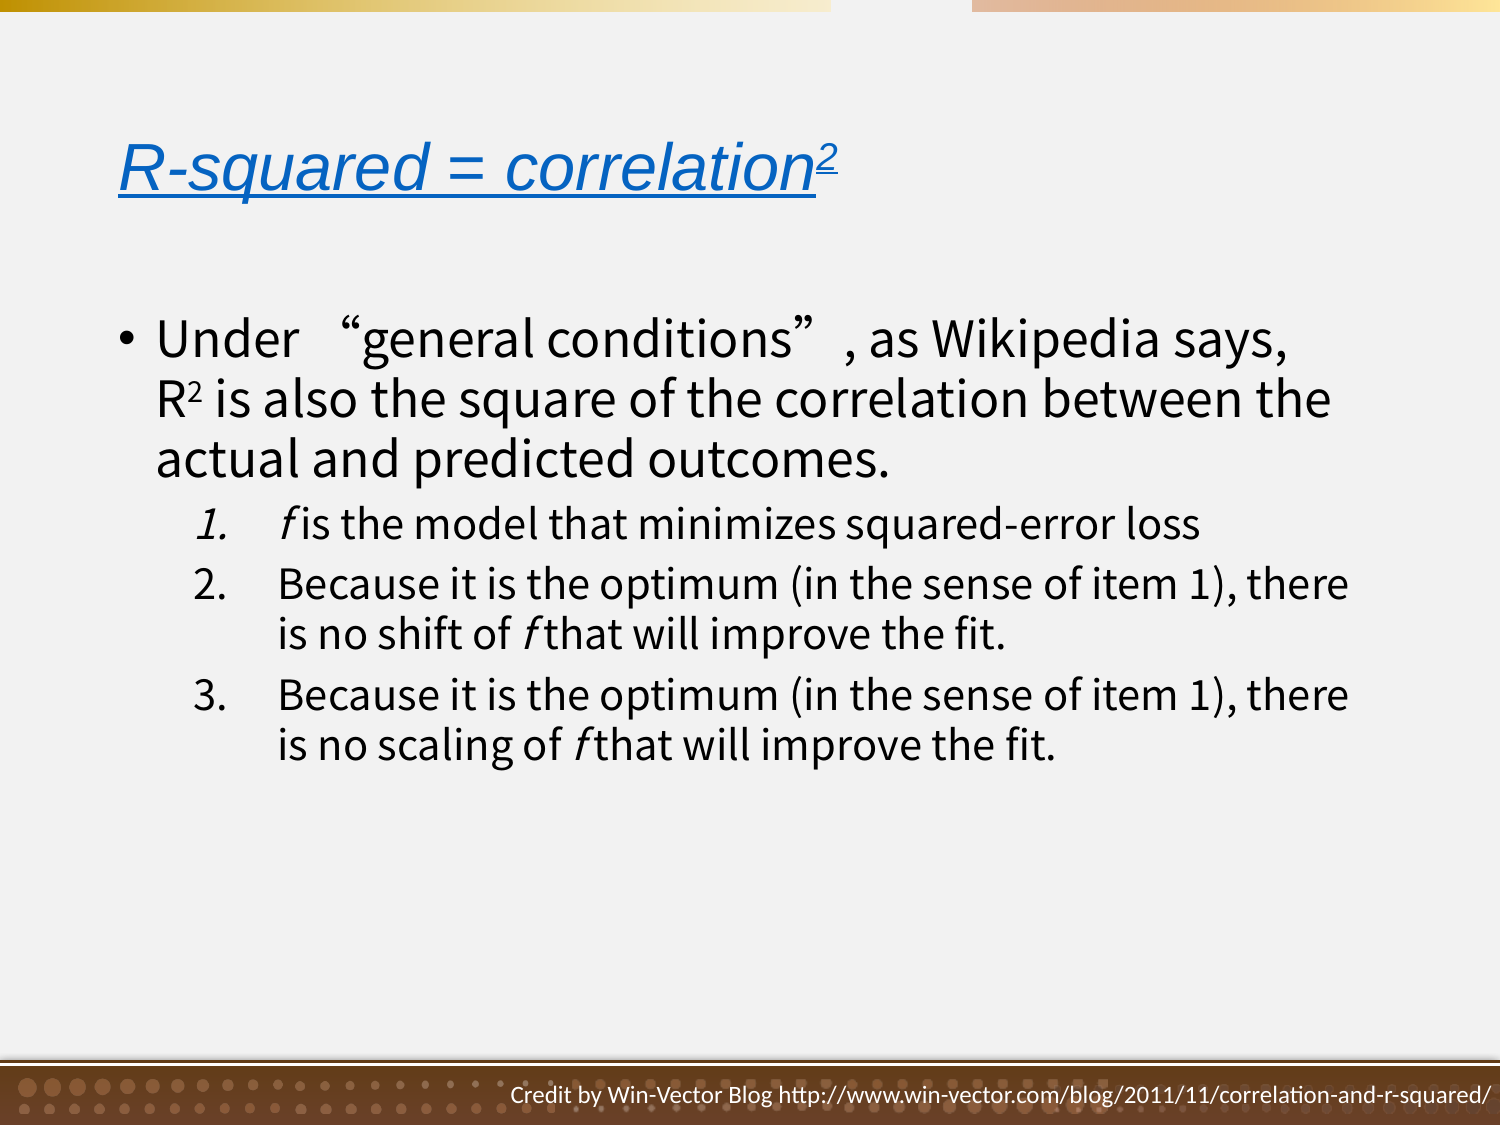

# R-squared = correlation2
Under “general conditions”, as Wikipedia says, R2 is also the square of the correlation between the actual and predicted outcomes.
f is the model that minimizes squared-error loss
Because it is the optimum (in the sense of item 1), there is no shift of f that will improve the fit.
Because it is the optimum (in the sense of item 1), there is no scaling of f that will improve the fit.
Credit by Win-Vector Blog http://www.win-vector.com/blog/2011/11/correlation-and-r-squared/